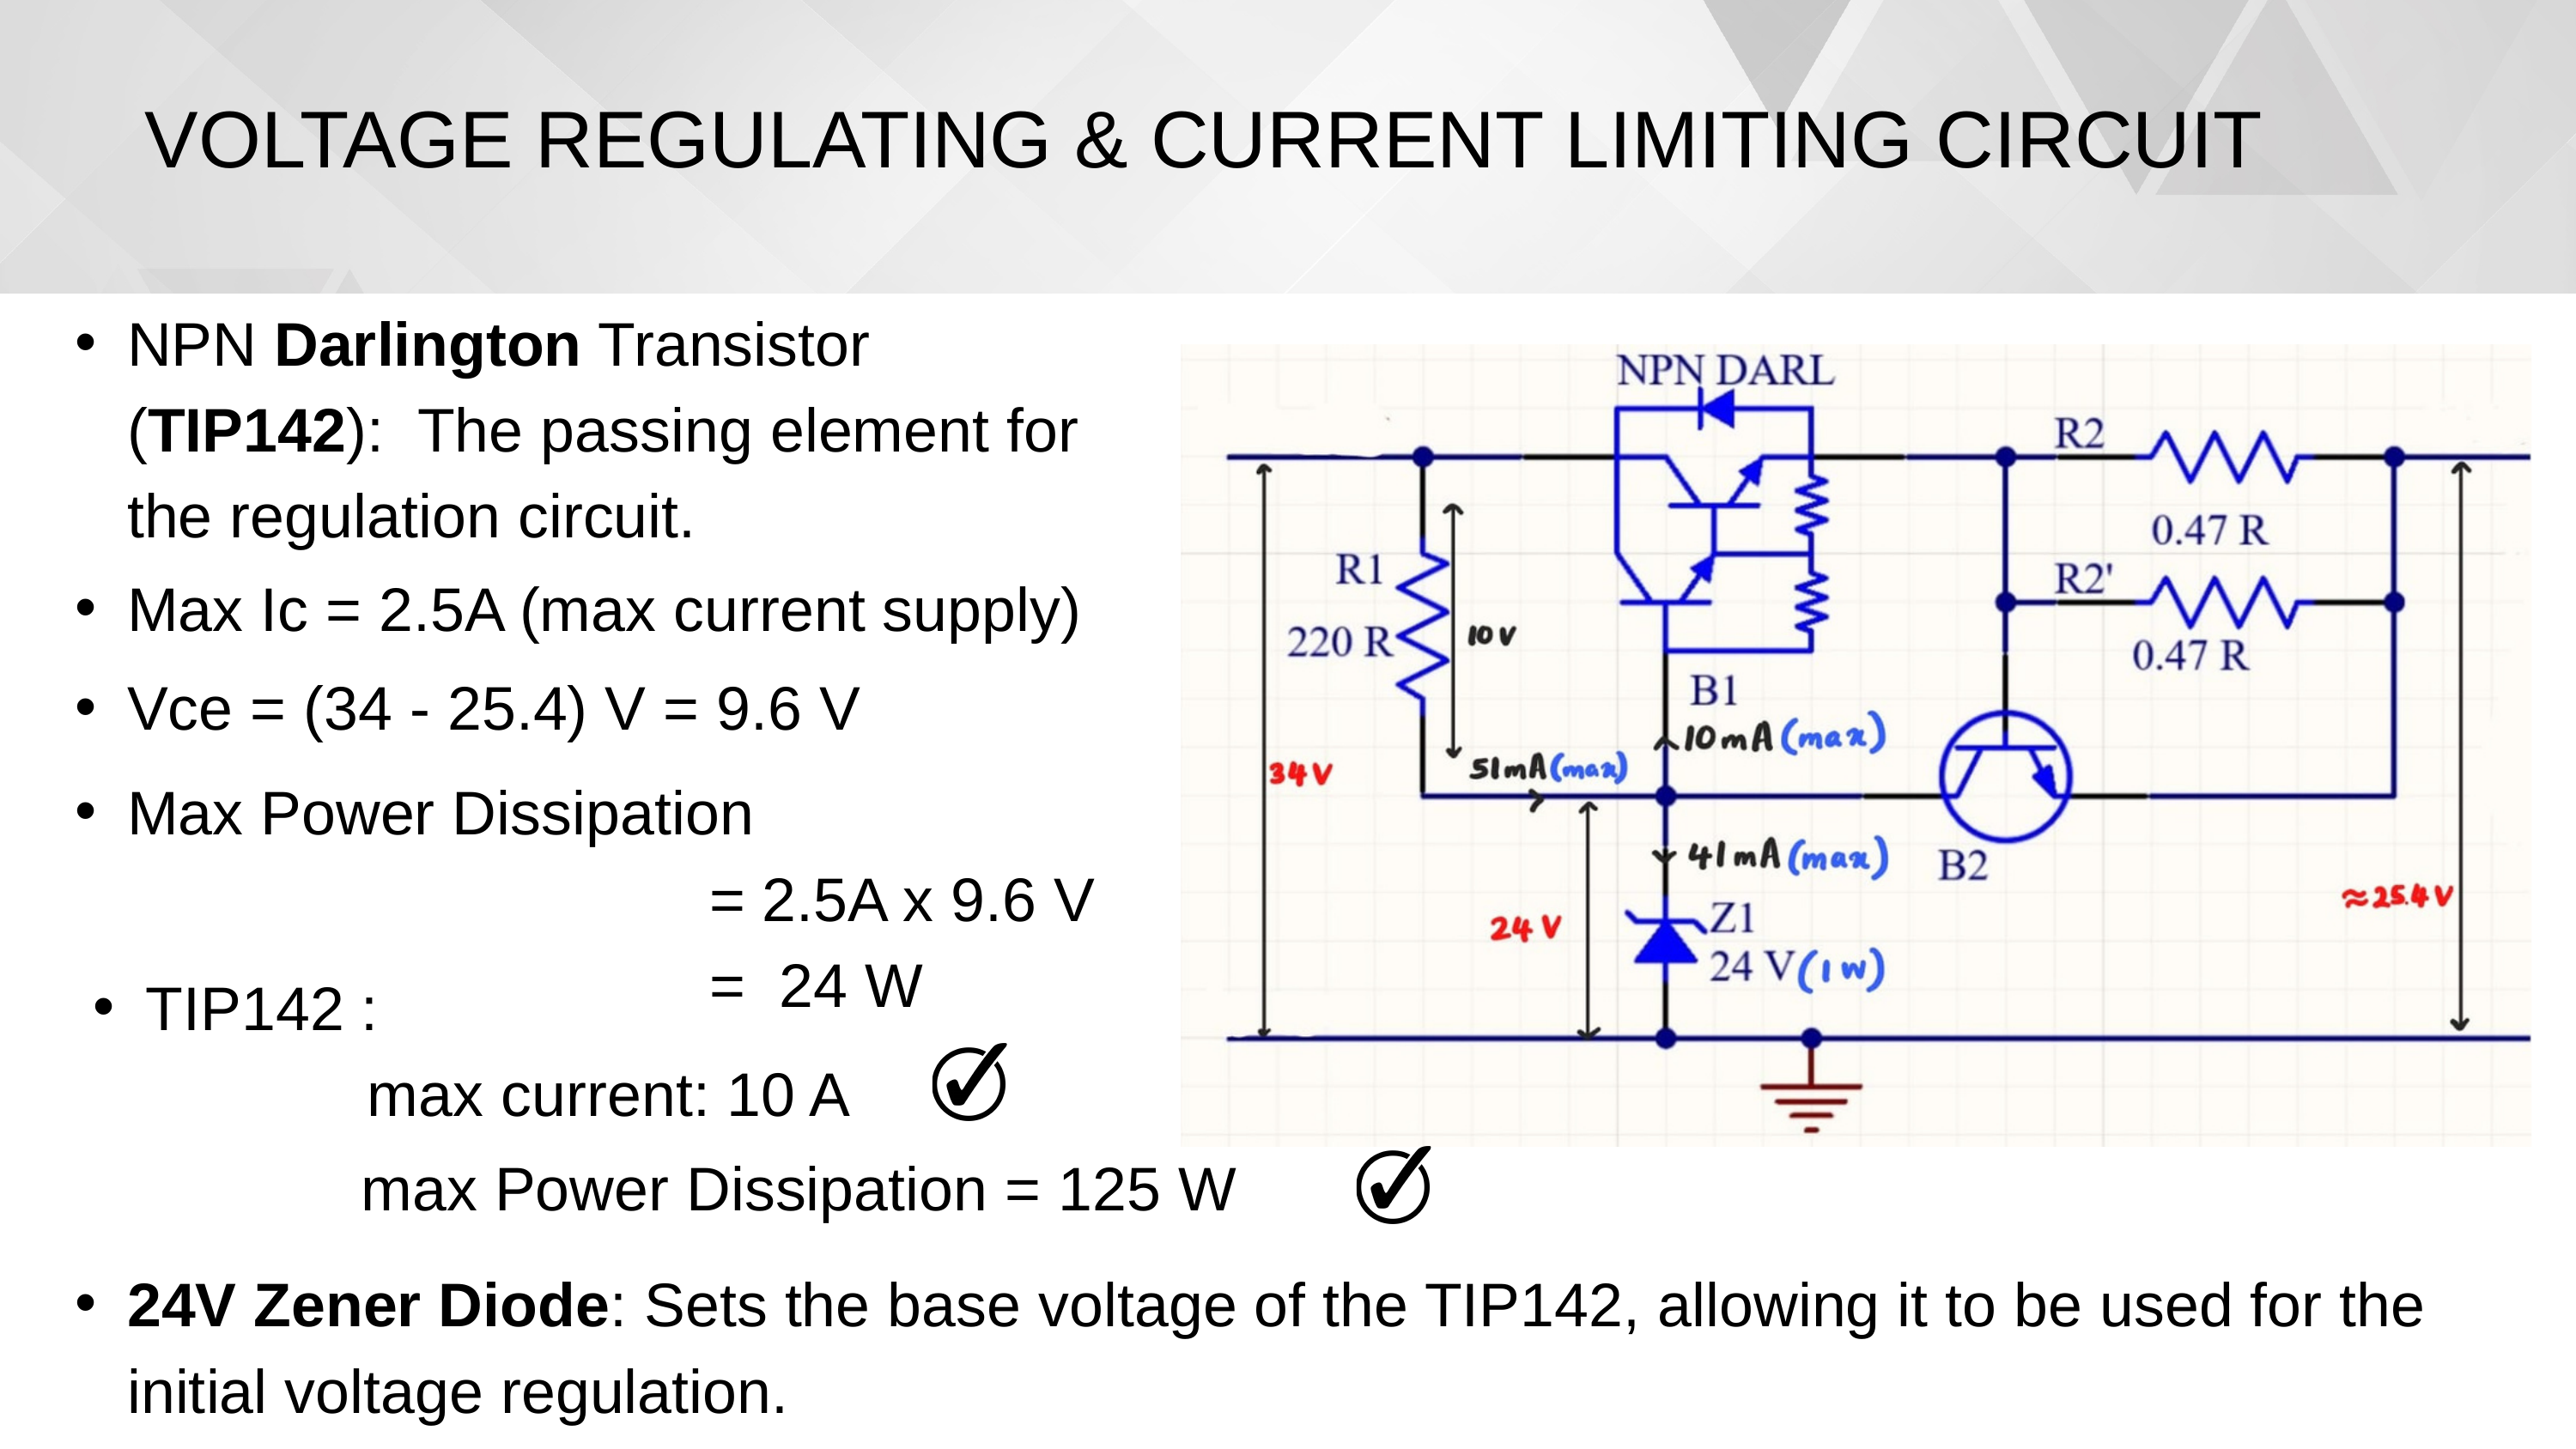

VOLTAGE REGULATING & CURRENT LIMITING CIRCUIT
NPN Darlington Transistor (TIP142):  The passing element for the regulation circuit.

Max Ic = 2.5A (max current supply)
Vce = (34 - 25.4) V = 9.6 V
Max Power Dissipation
                                        = 2.5A x 9.6 V
                                        =  24 W
TIP142 :
                   max current: 10 A

 max Power Dissipation = 125 W

24V Zener Diode: Sets the base voltage of the TIP142, allowing it to be used for the initial voltage regulation.